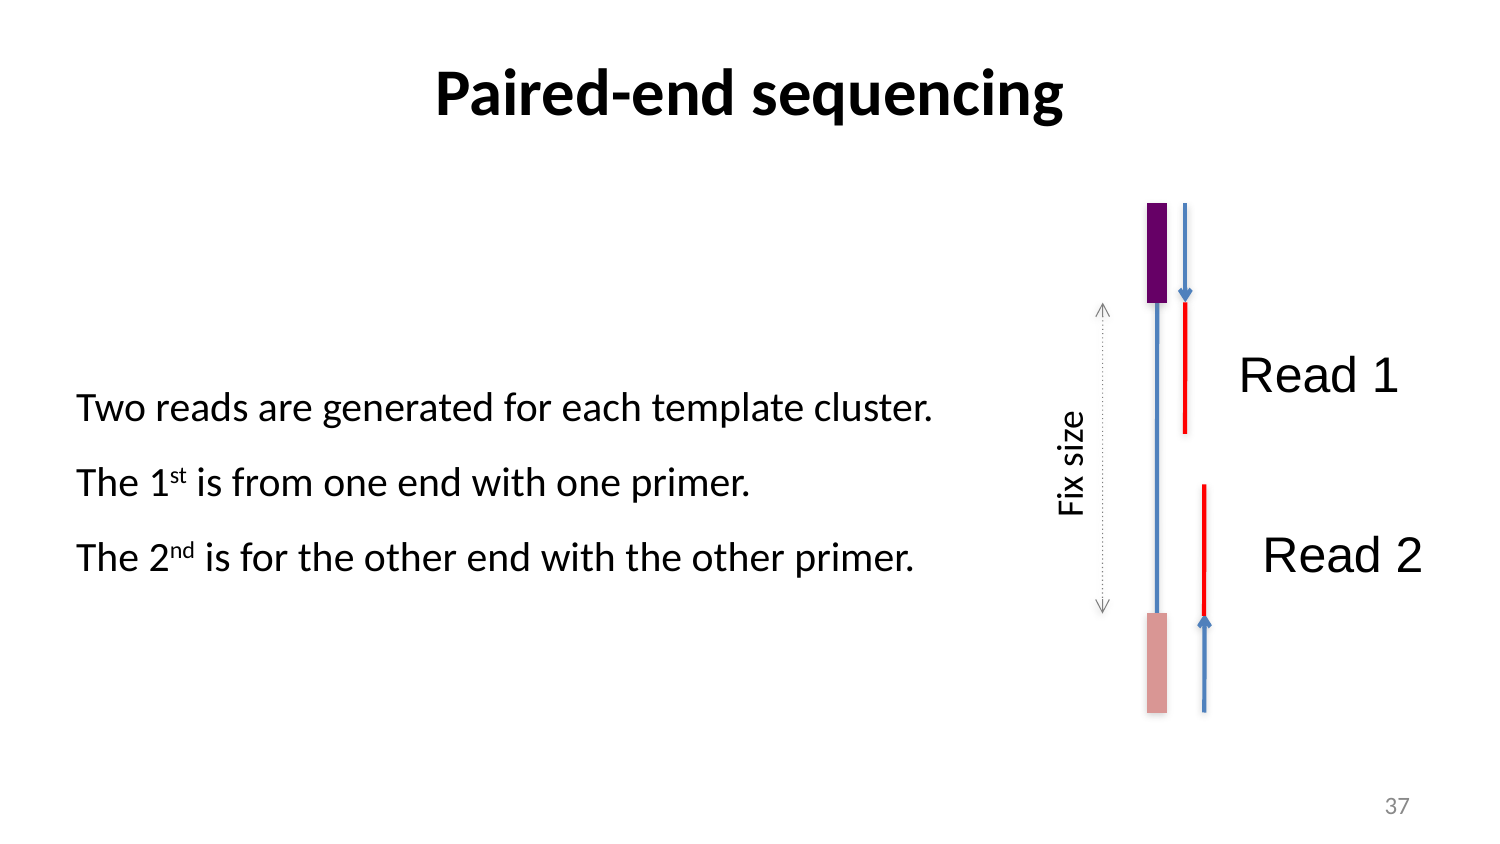

Paired-end sequencing

Read 1
Two reads are generated for each template cluster.
The 1st is from one end with one primer.
The 2nd is for the other end with the other primer.
Fix size
Read 2

37